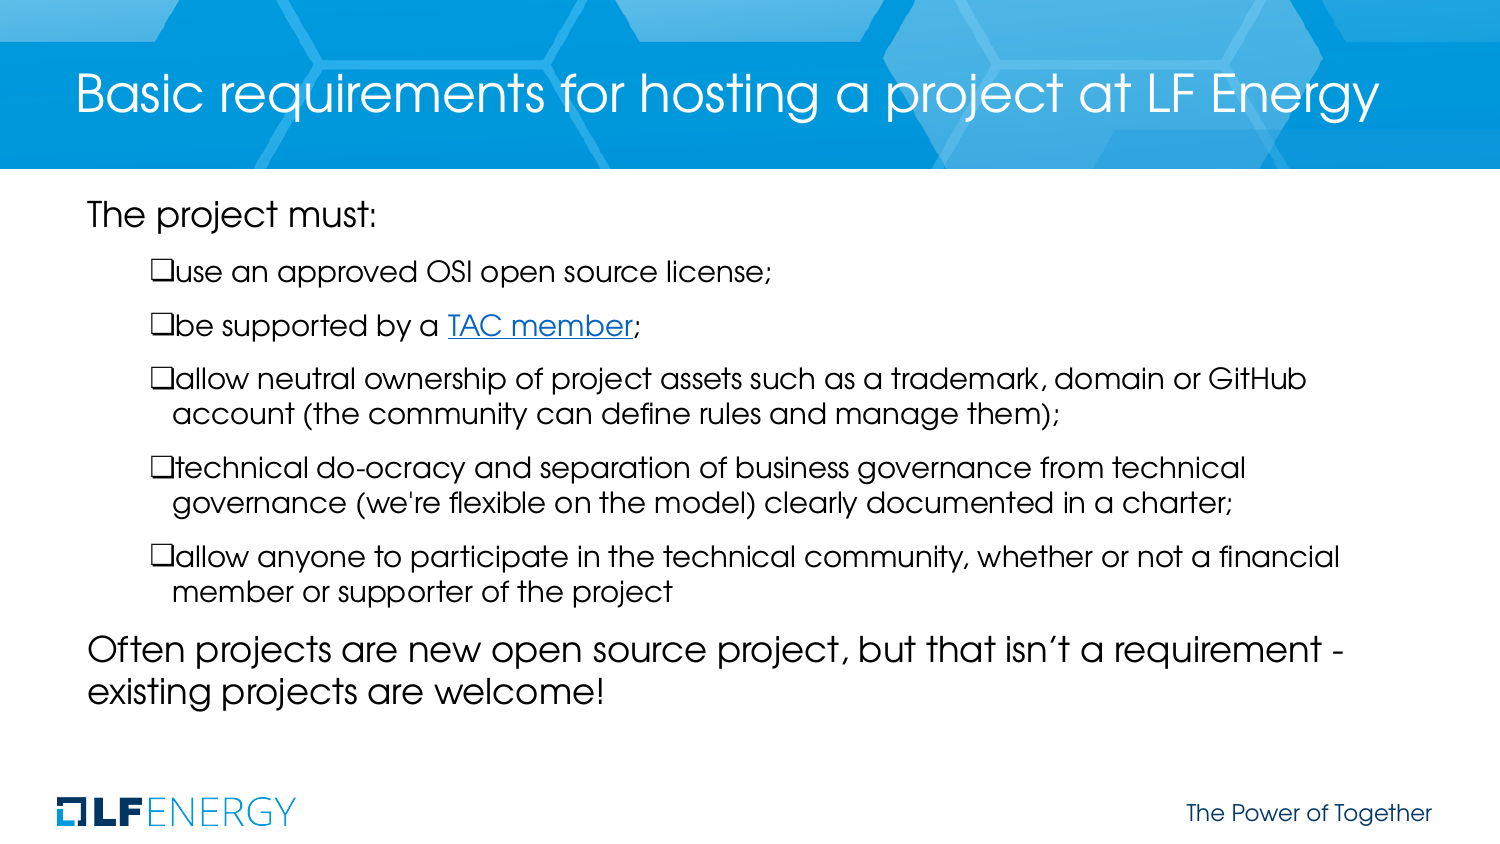

# Basic requirements for hosting a project at LF Energy
The project must:
use an approved OSI open source license;
be supported by a TAC member;
allow neutral ownership of project assets such as a trademark, domain or GitHub account (the community can define rules and manage them);
technical do-ocracy and separation of business governance from technical governance (we're flexible on the model) clearly documented in a charter;
allow anyone to participate in the technical community, whether or not a financial member or supporter of the project
Often projects are new open source project, but that isn’t a requirement - existing projects are welcome!